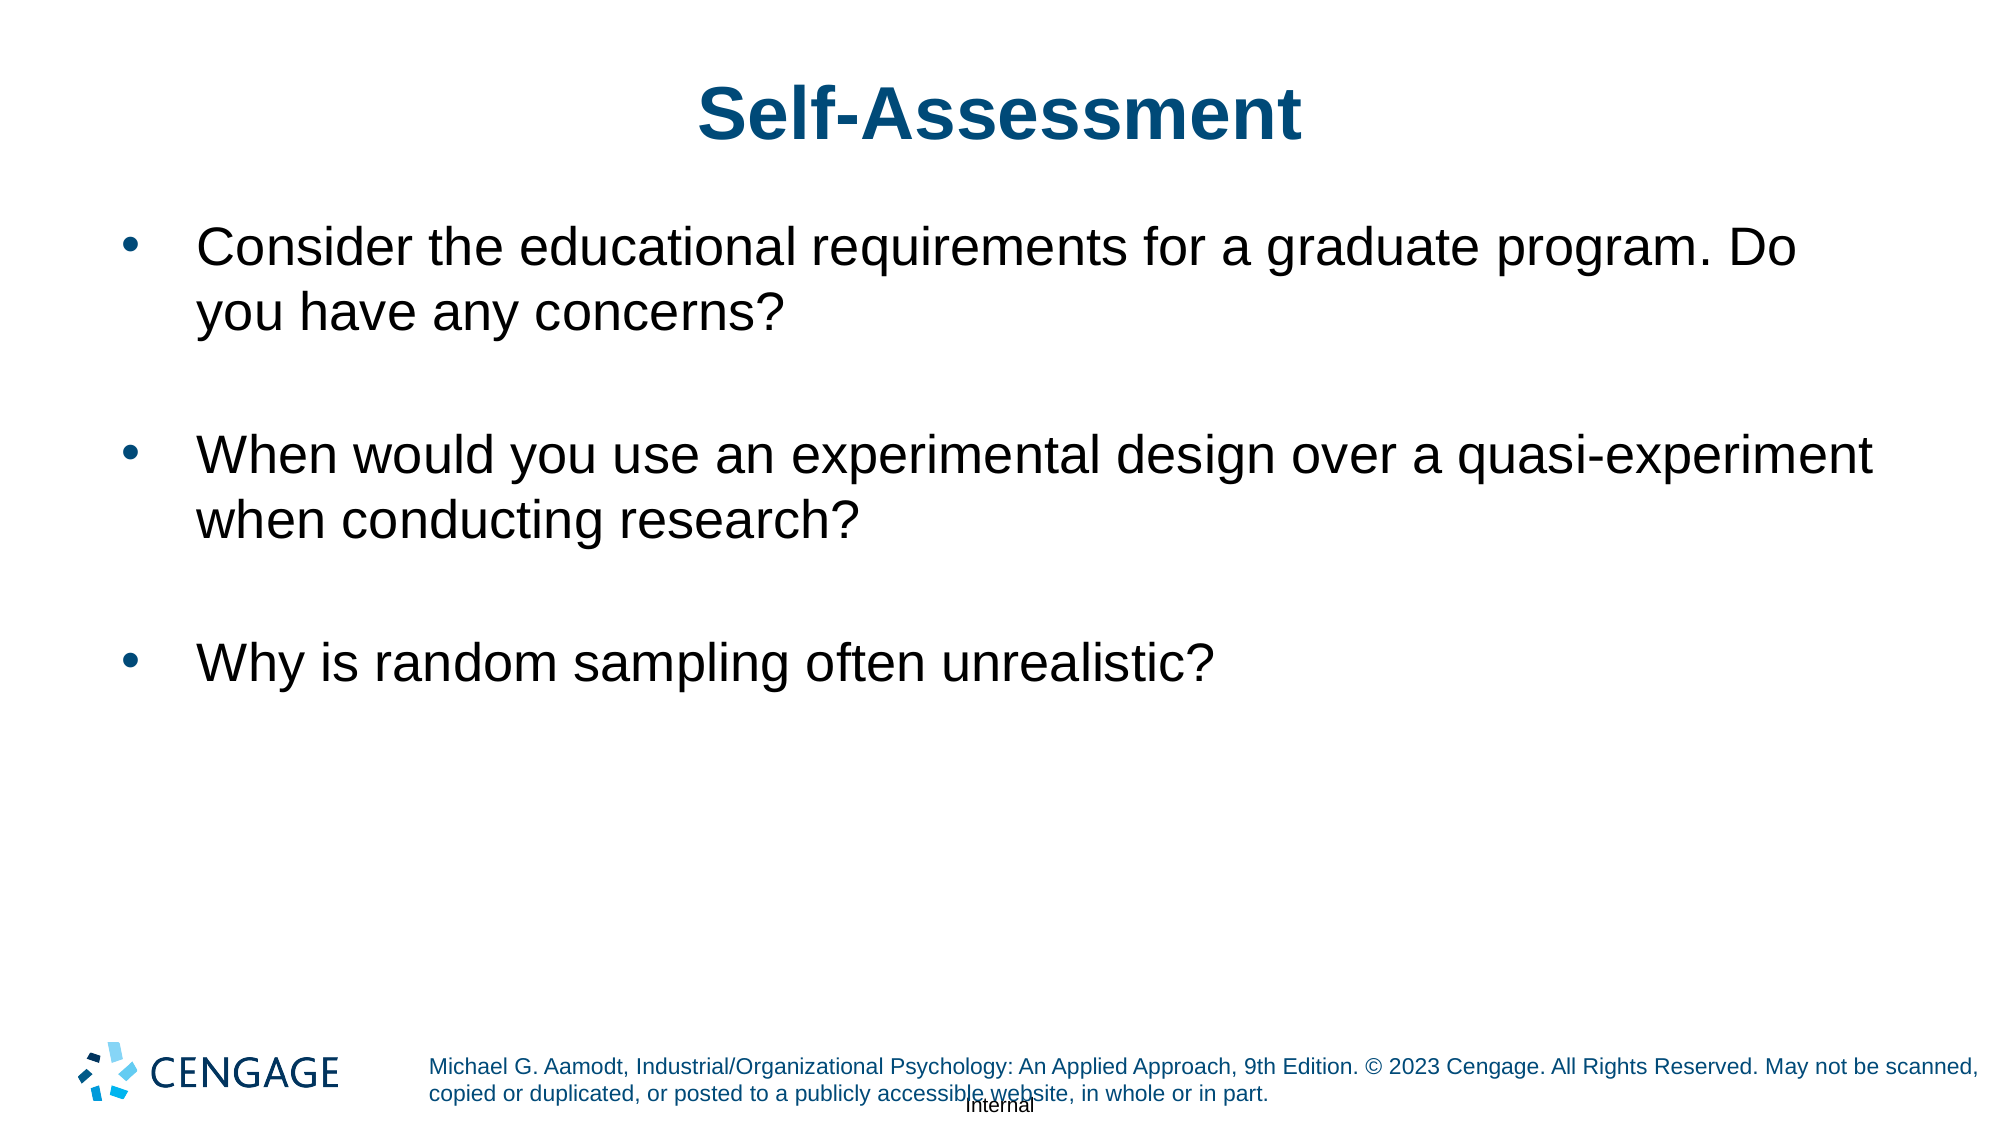

# Self-Assessment
Consider the educational requirements for a graduate program. Do you have any concerns?
When would you use an experimental design over a quasi-experiment when conducting research?
Why is random sampling often unrealistic?